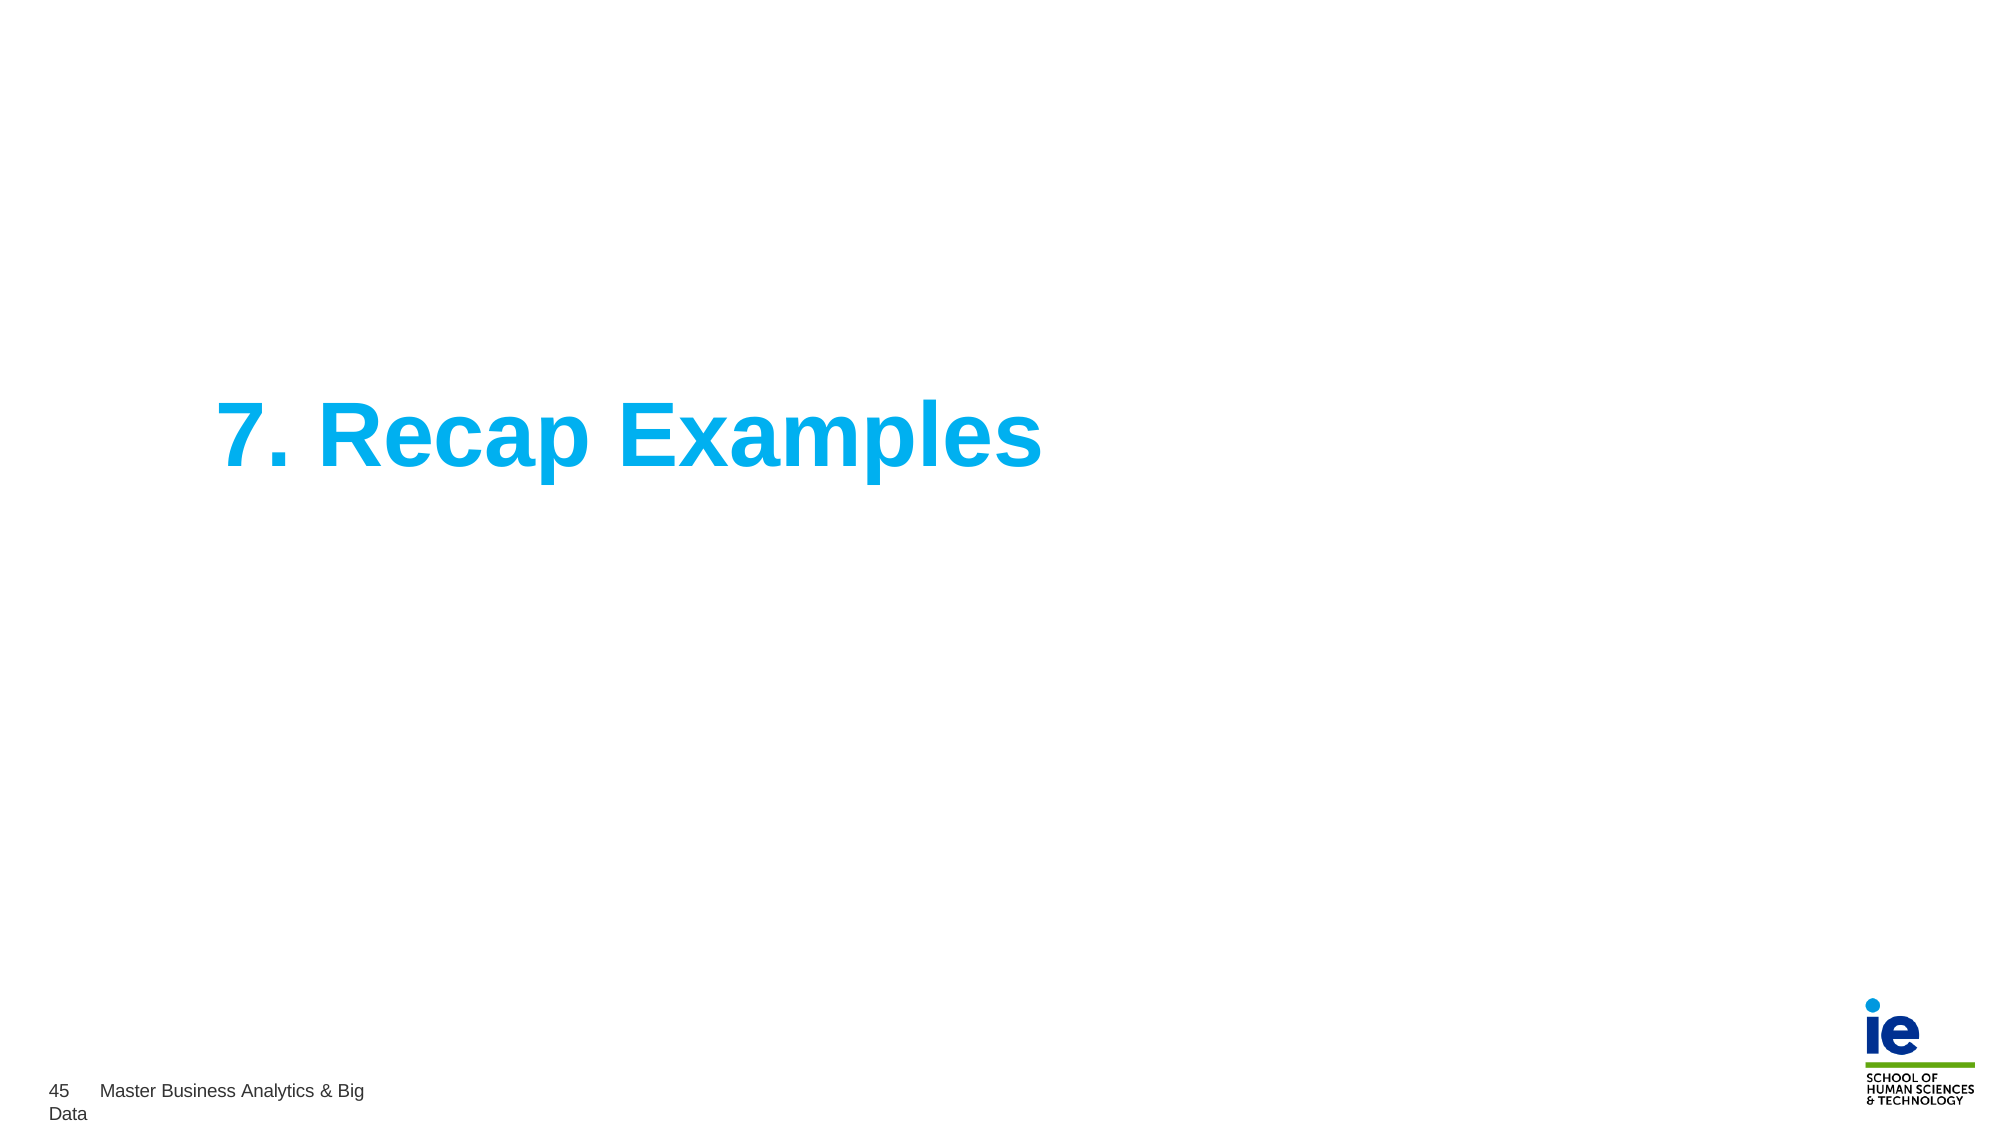

# 7. Recap Examples
45	Master Business Analytics & Big Data